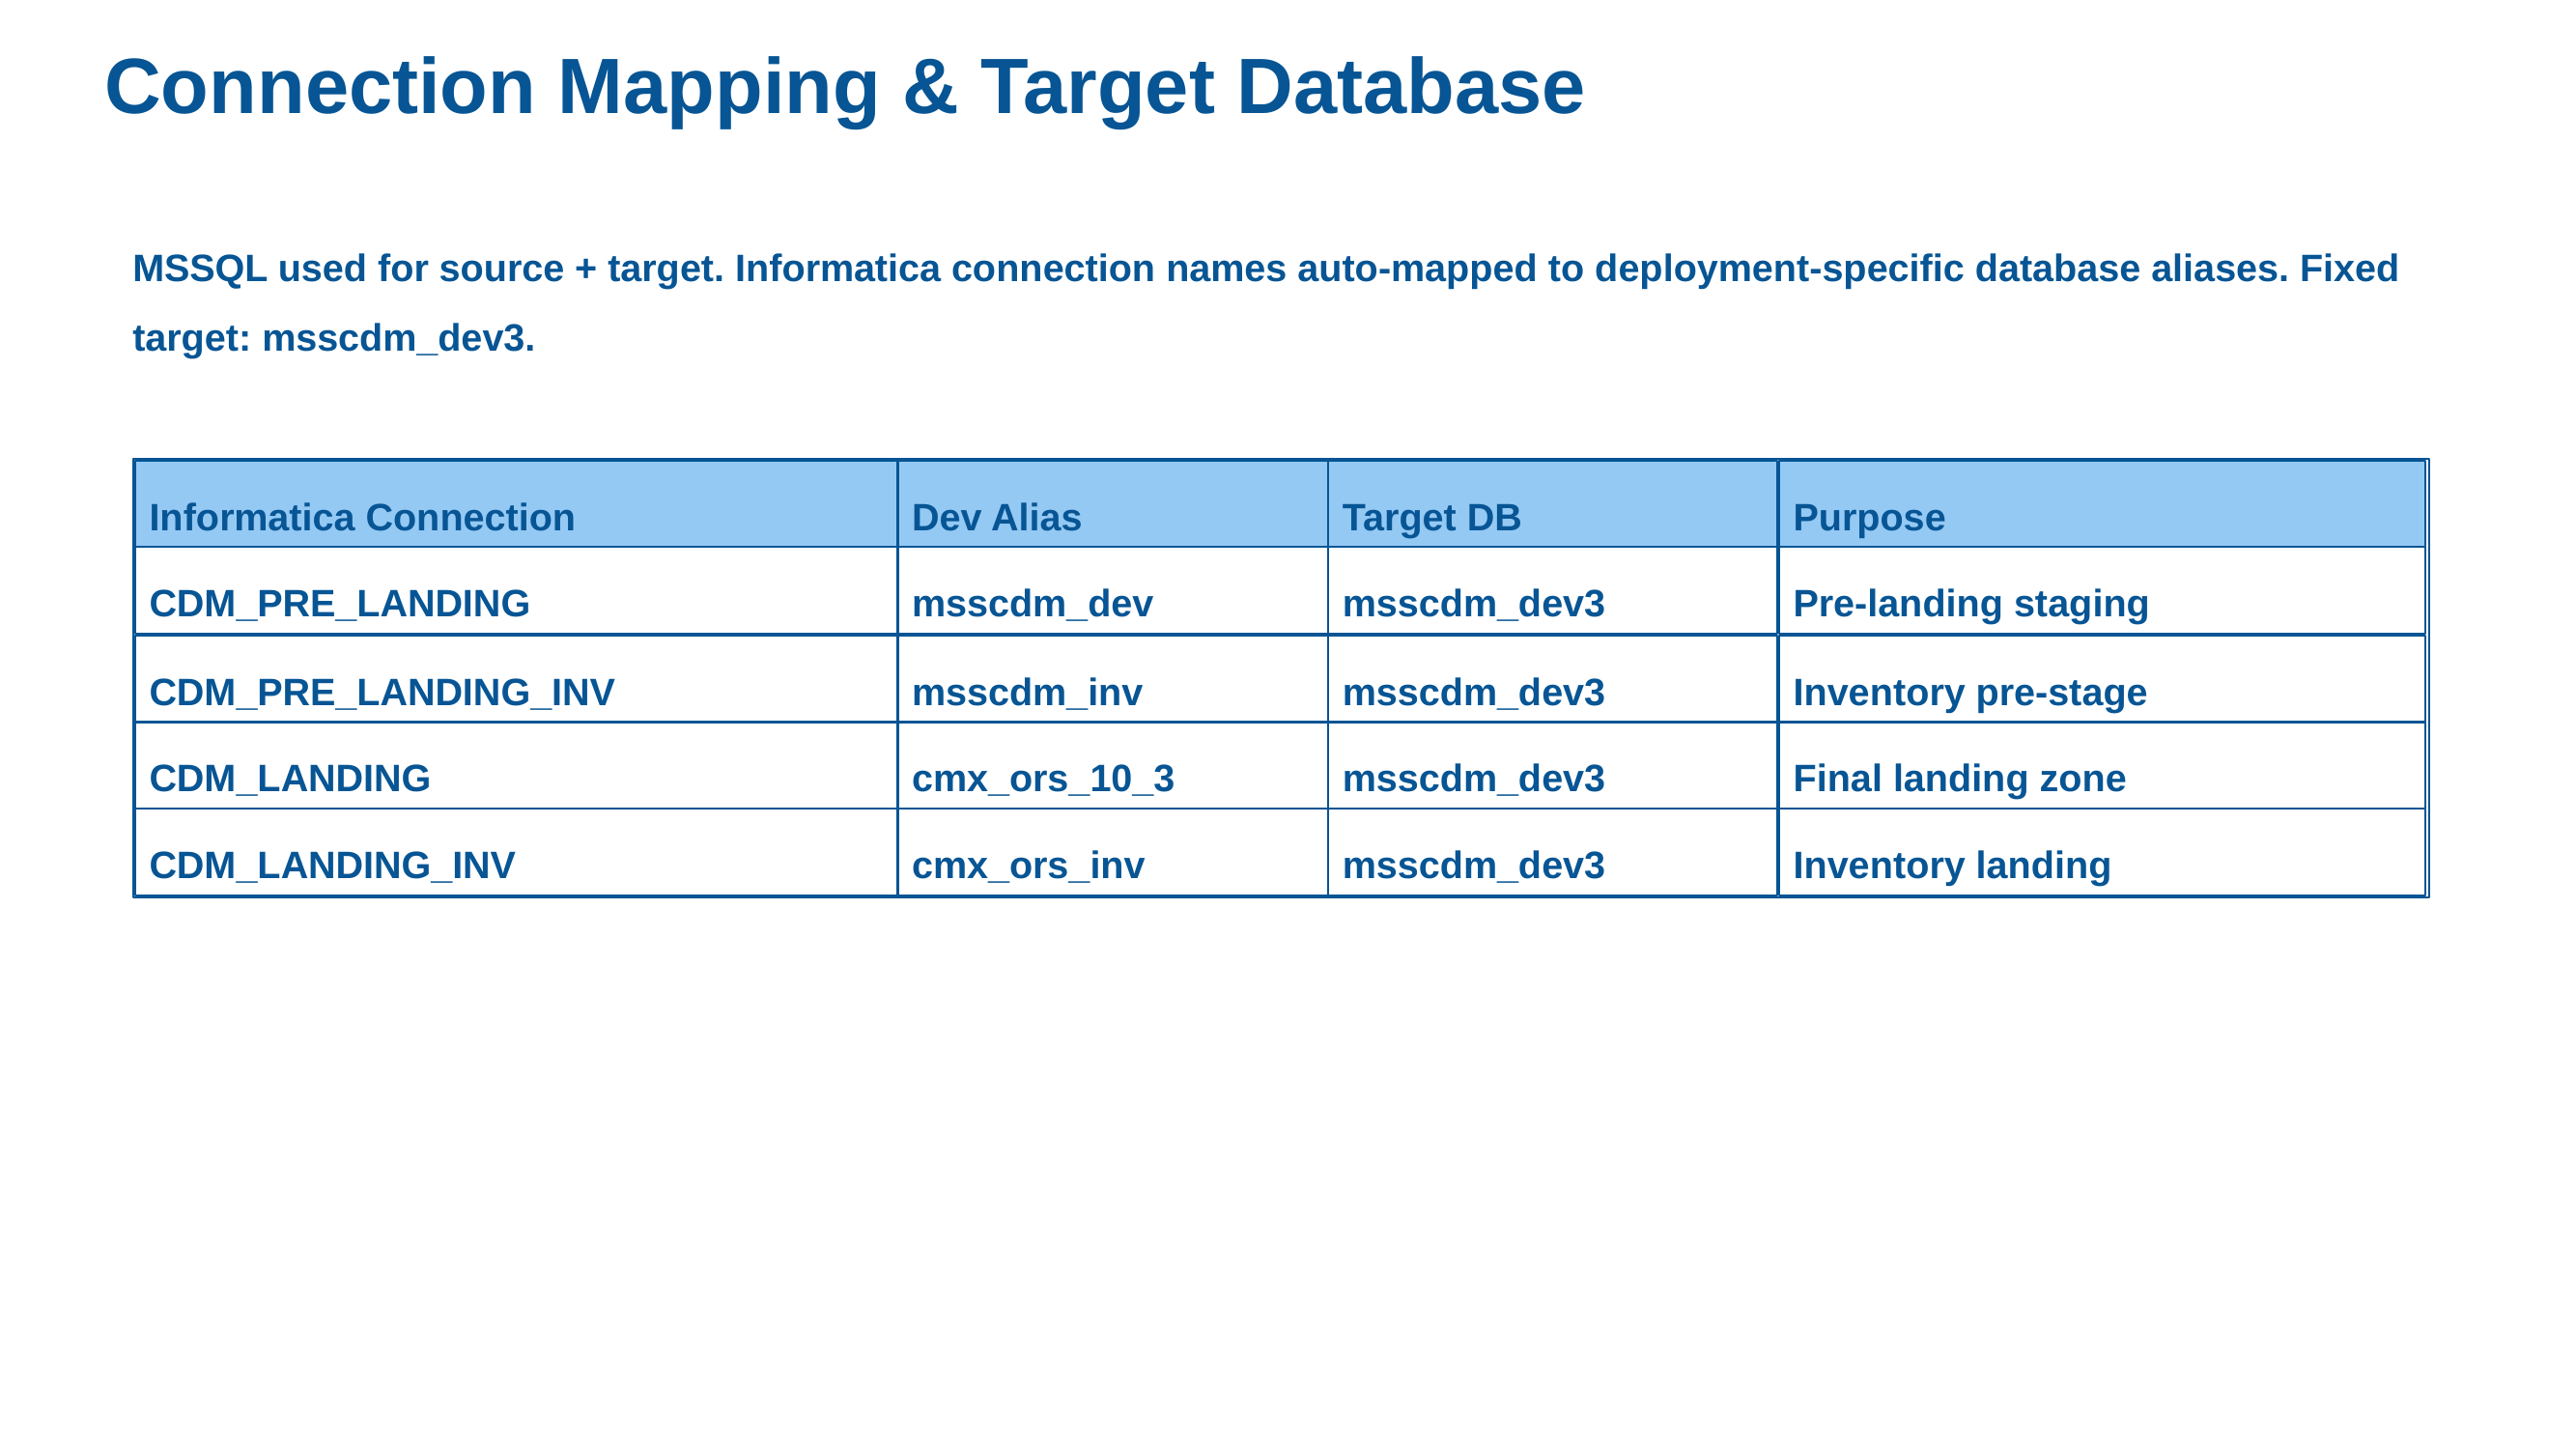

Connection Mapping & Target Database
MSSQL used for source + target. Informatica connection names auto-mapped to deployment-specific database aliases. Fixed target: msscdm_dev3.

Informatica Connection
Dev Alias
Target DB
Purpose

CDM_PRE_LANDING
msscdm_dev
msscdm_dev3
Pre-landing staging

CDM_PRE_LANDING_INV
msscdm_inv
msscdm_dev3
Inventory pre-stage

CDM_LANDING
cmx_ors_10_3
msscdm_dev3
Final landing zone

CDM_LANDING_INV
cmx_ors_inv
msscdm_dev3
Inventory landing